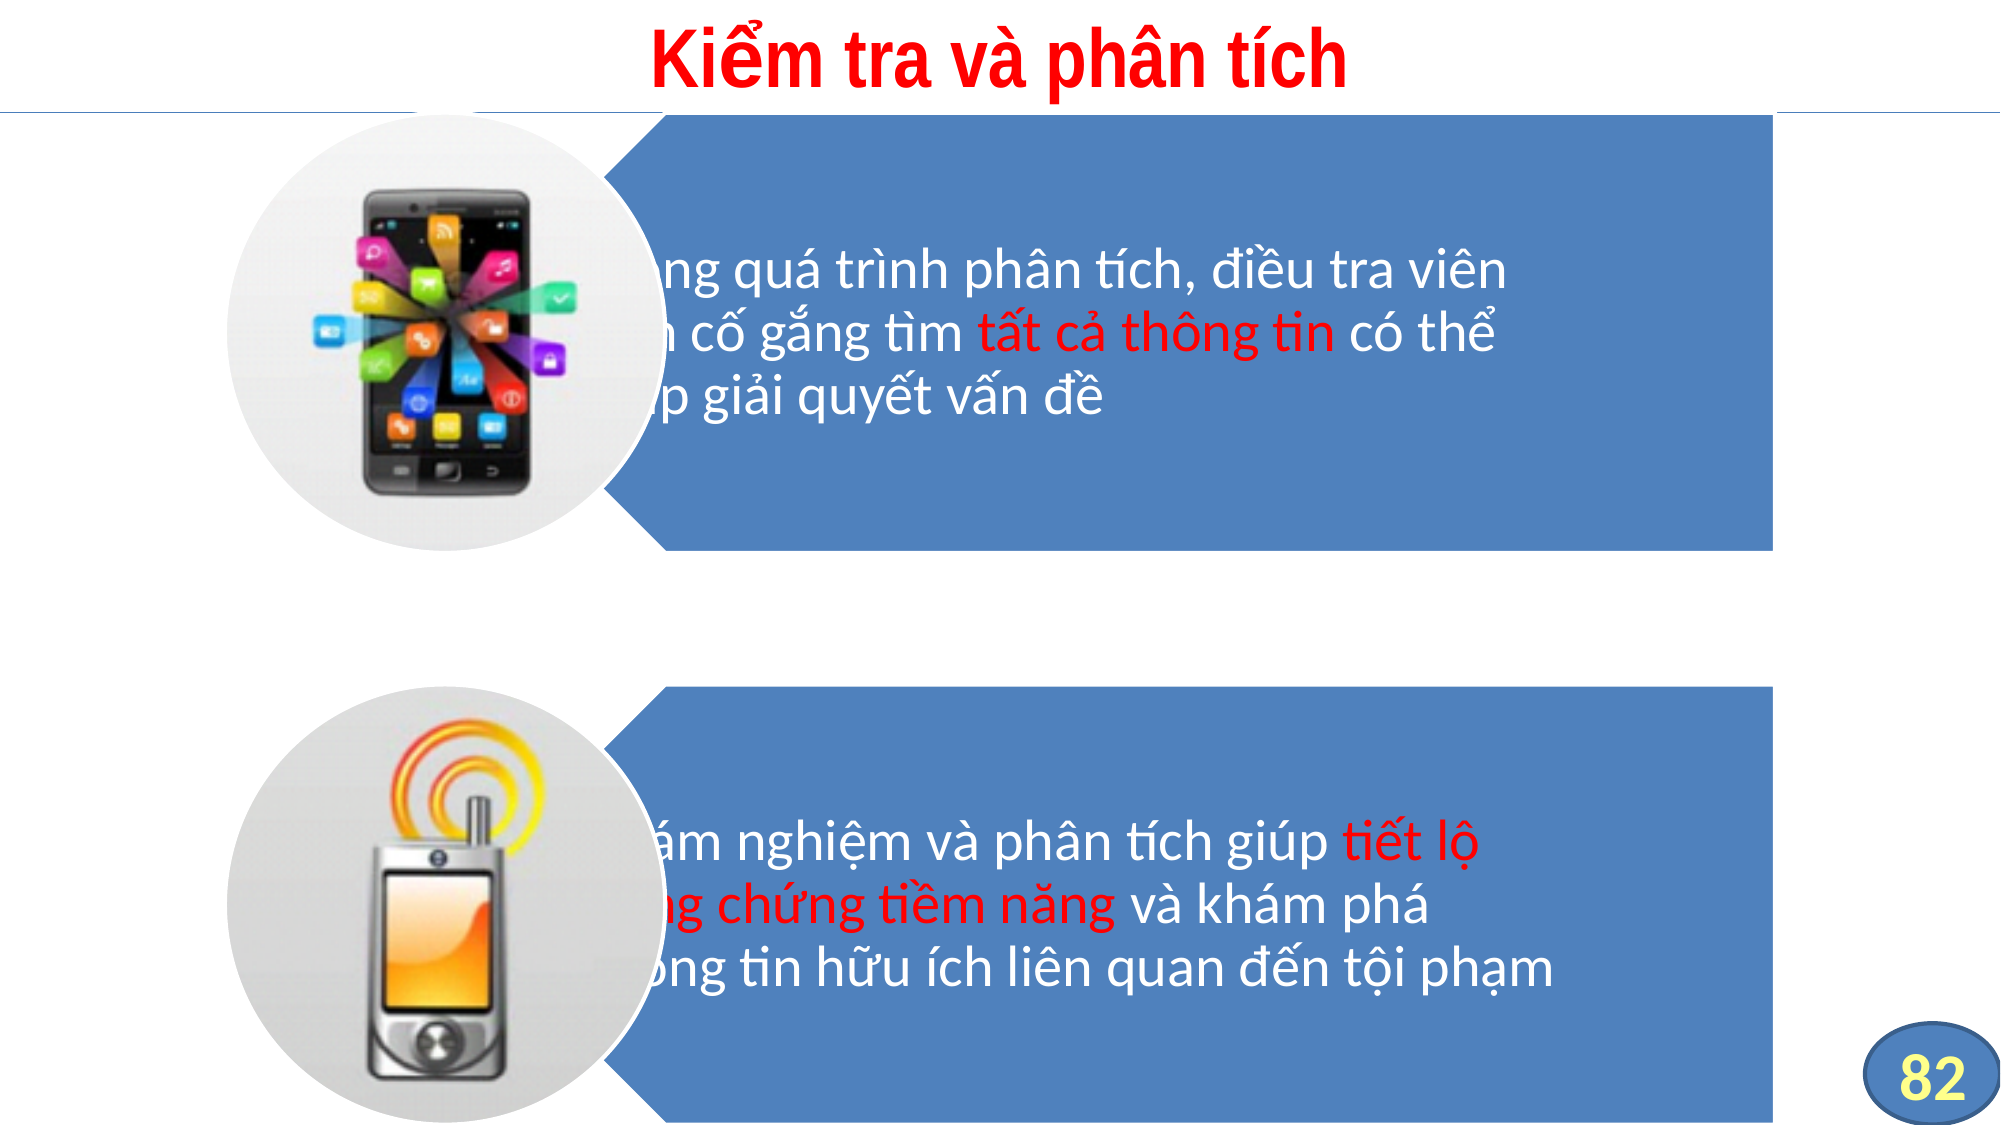

# Kiểm tra và phân tích
Trong quá trình phân tích, điều tra viên nên cố gắng tìm tất cả thông tin có thể giúp giải quyết vấn đề
Khám nghiệm và phân tích giúp tiết lộ bằng chứng tiềm năng và khám phá thông tin hữu ích liên quan đến tội phạm
82